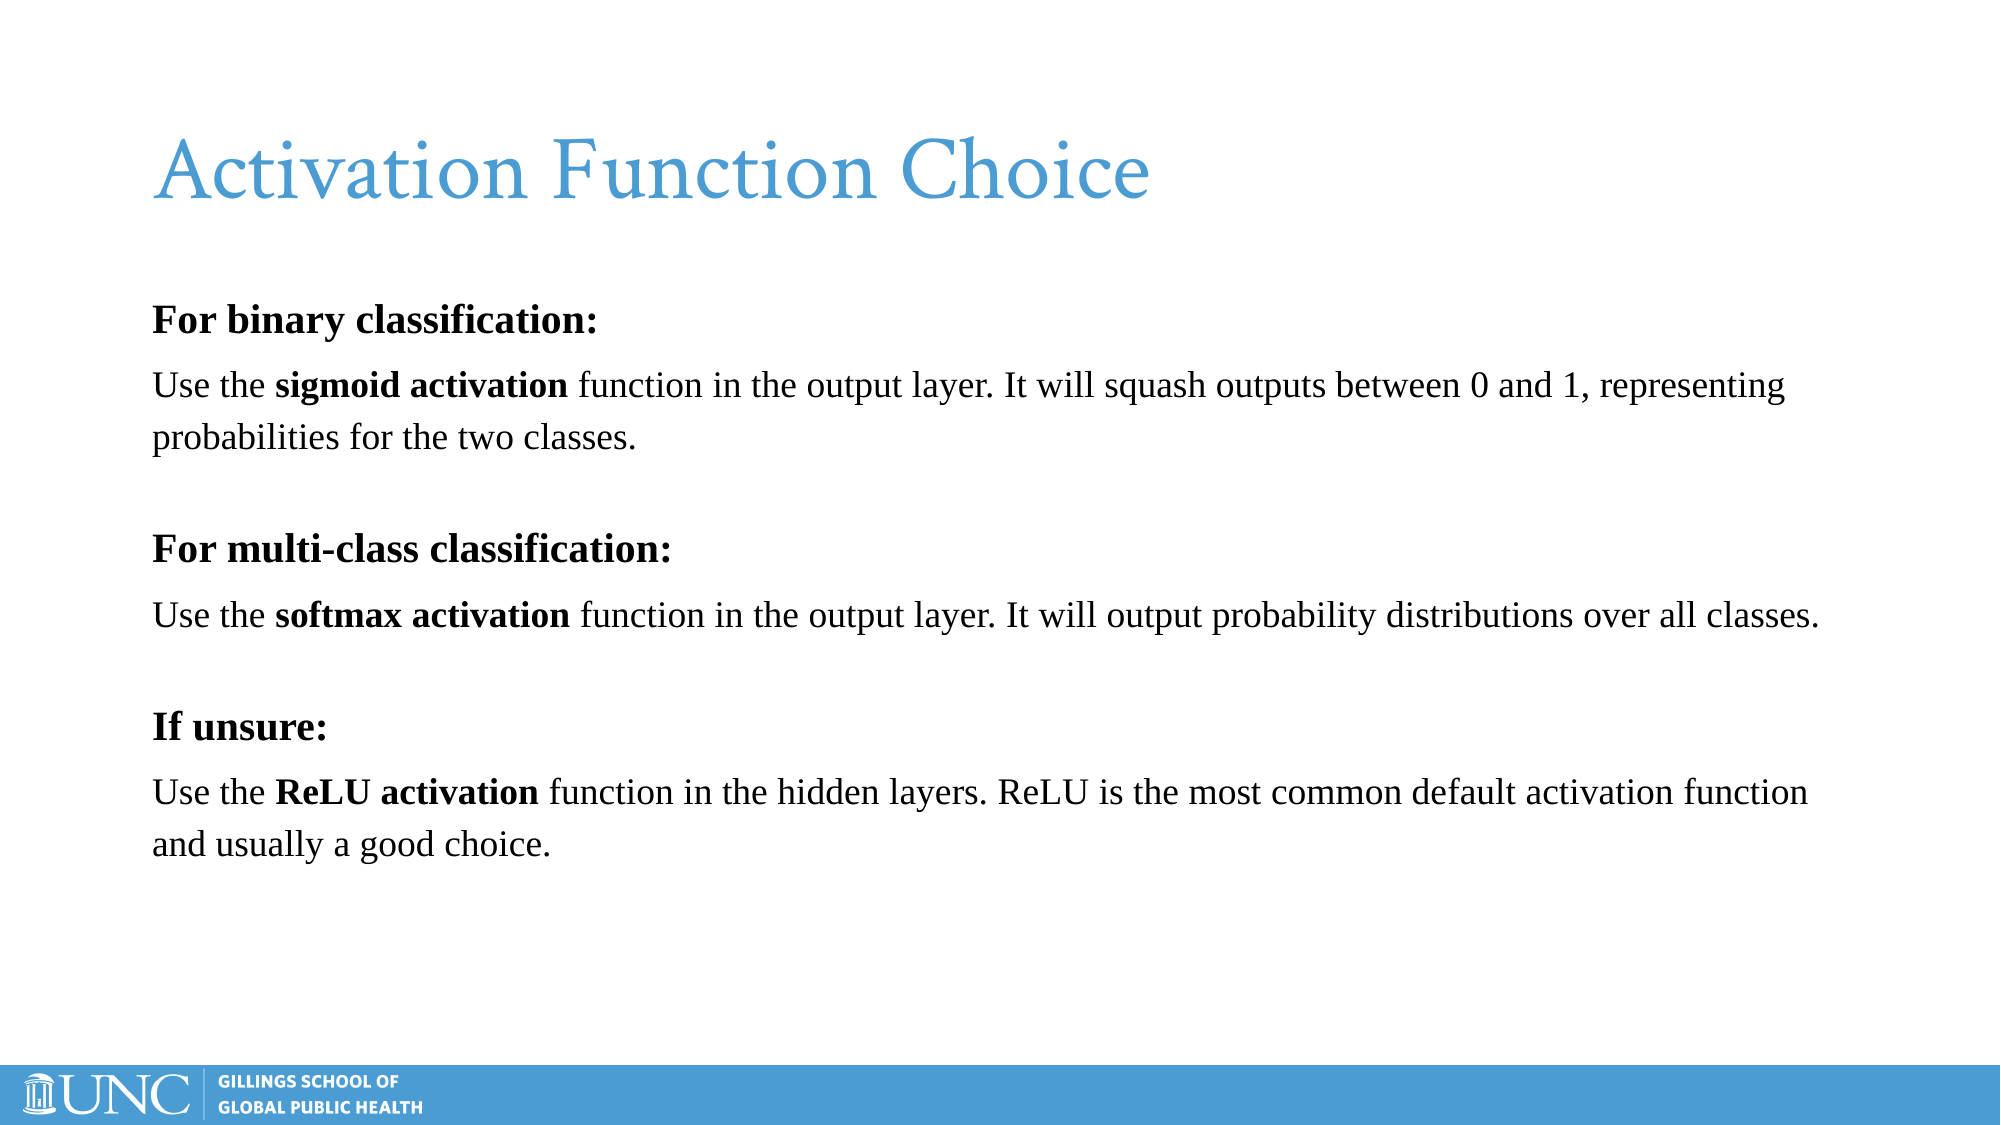

# Activation Function Choice
For binary classification:
Use the sigmoid activation function in the output layer. It will squash outputs between 0 and 1, representing probabilities for the two classes.

For multi-class classification:
Use the softmax activation function in the output layer. It will output probability distributions over all classes.

If unsure:
Use the ReLU activation function in the hidden layers. ReLU is the most common default activation function and usually a good choice.